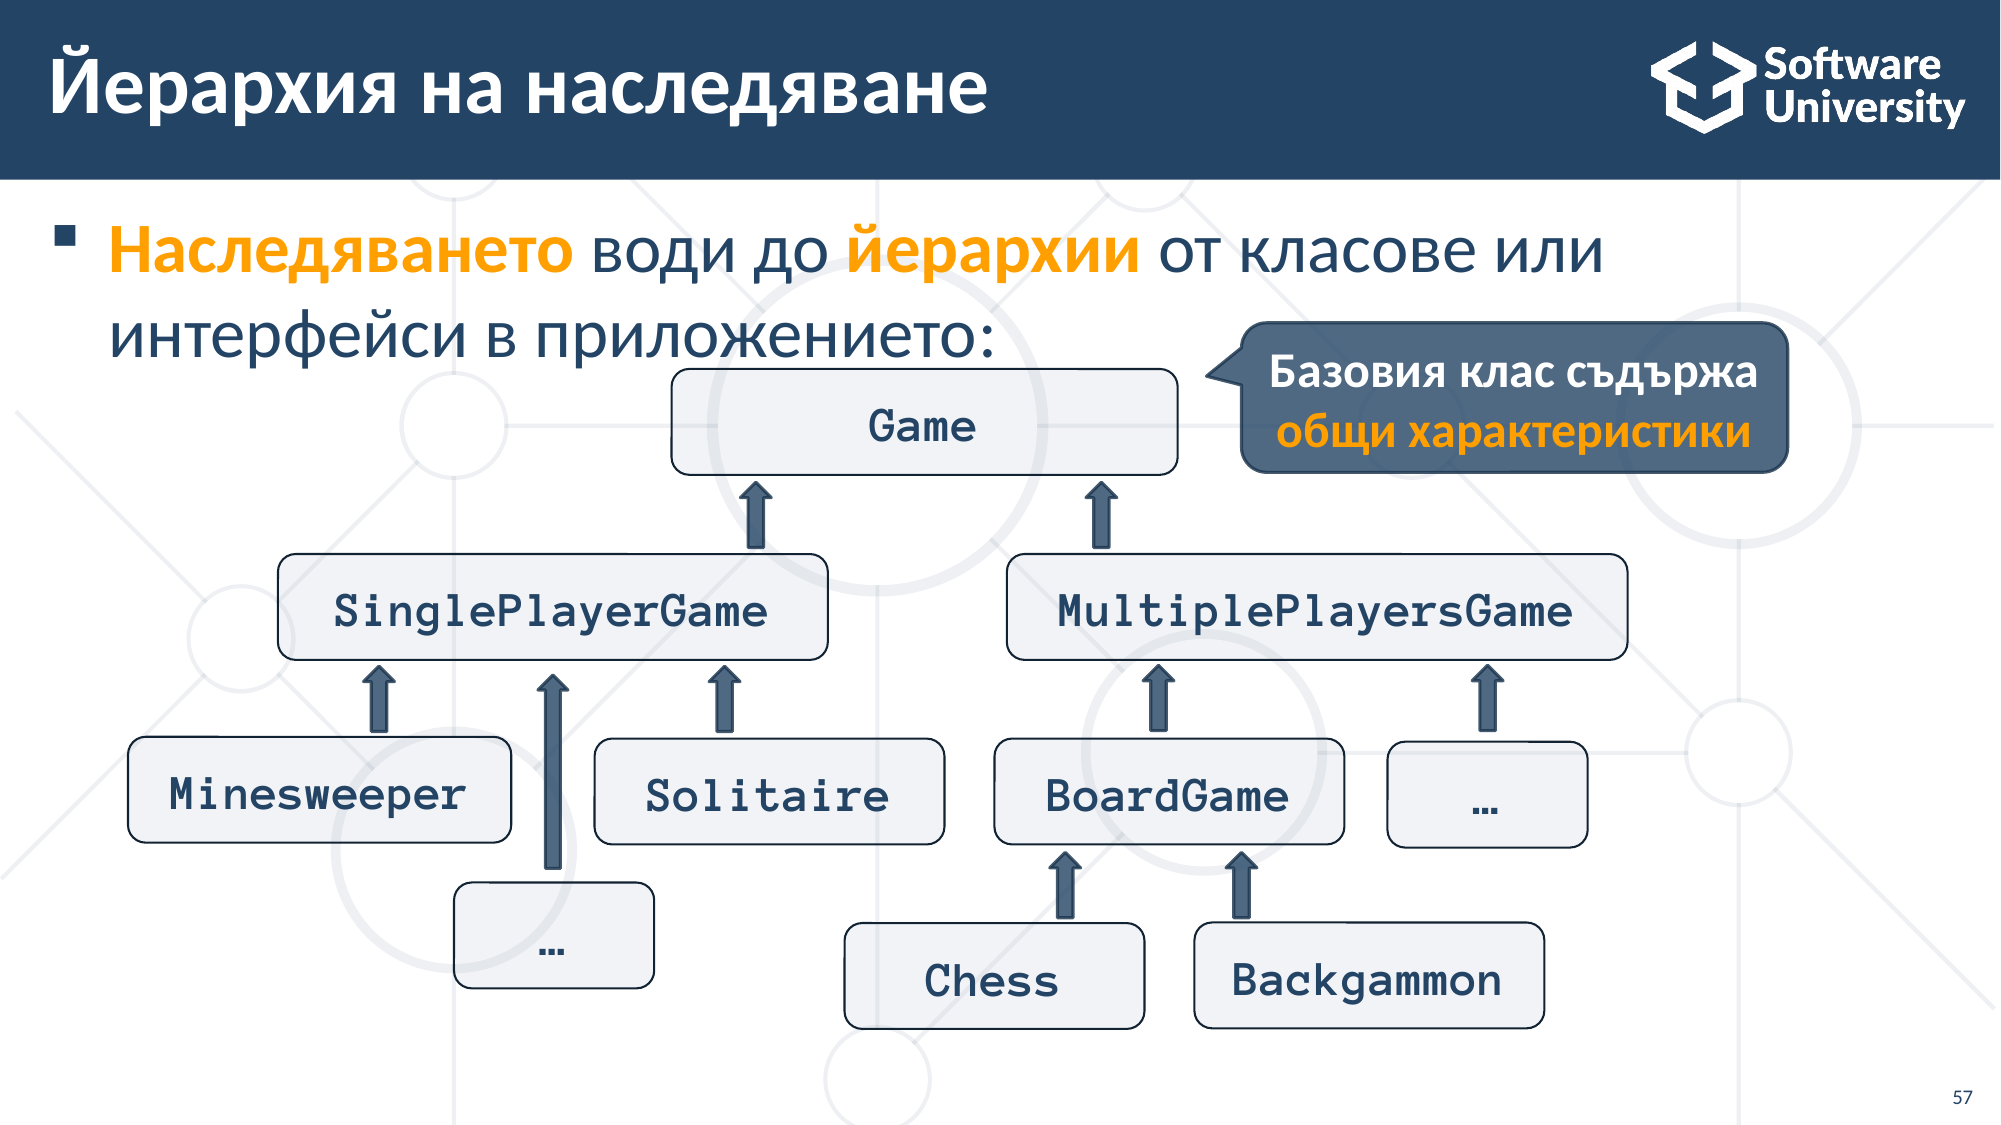

# Йерархия на наследяване
Наследяването води до йерархии от класове или интерфейси в приложението:
Базовия клас съдържа общи характеристики
Game

SinglePlayerGame
MultiplePlayersGame

Minesweeper
Solitaire
BoardGame
…

…
Backgammon
Chess
57